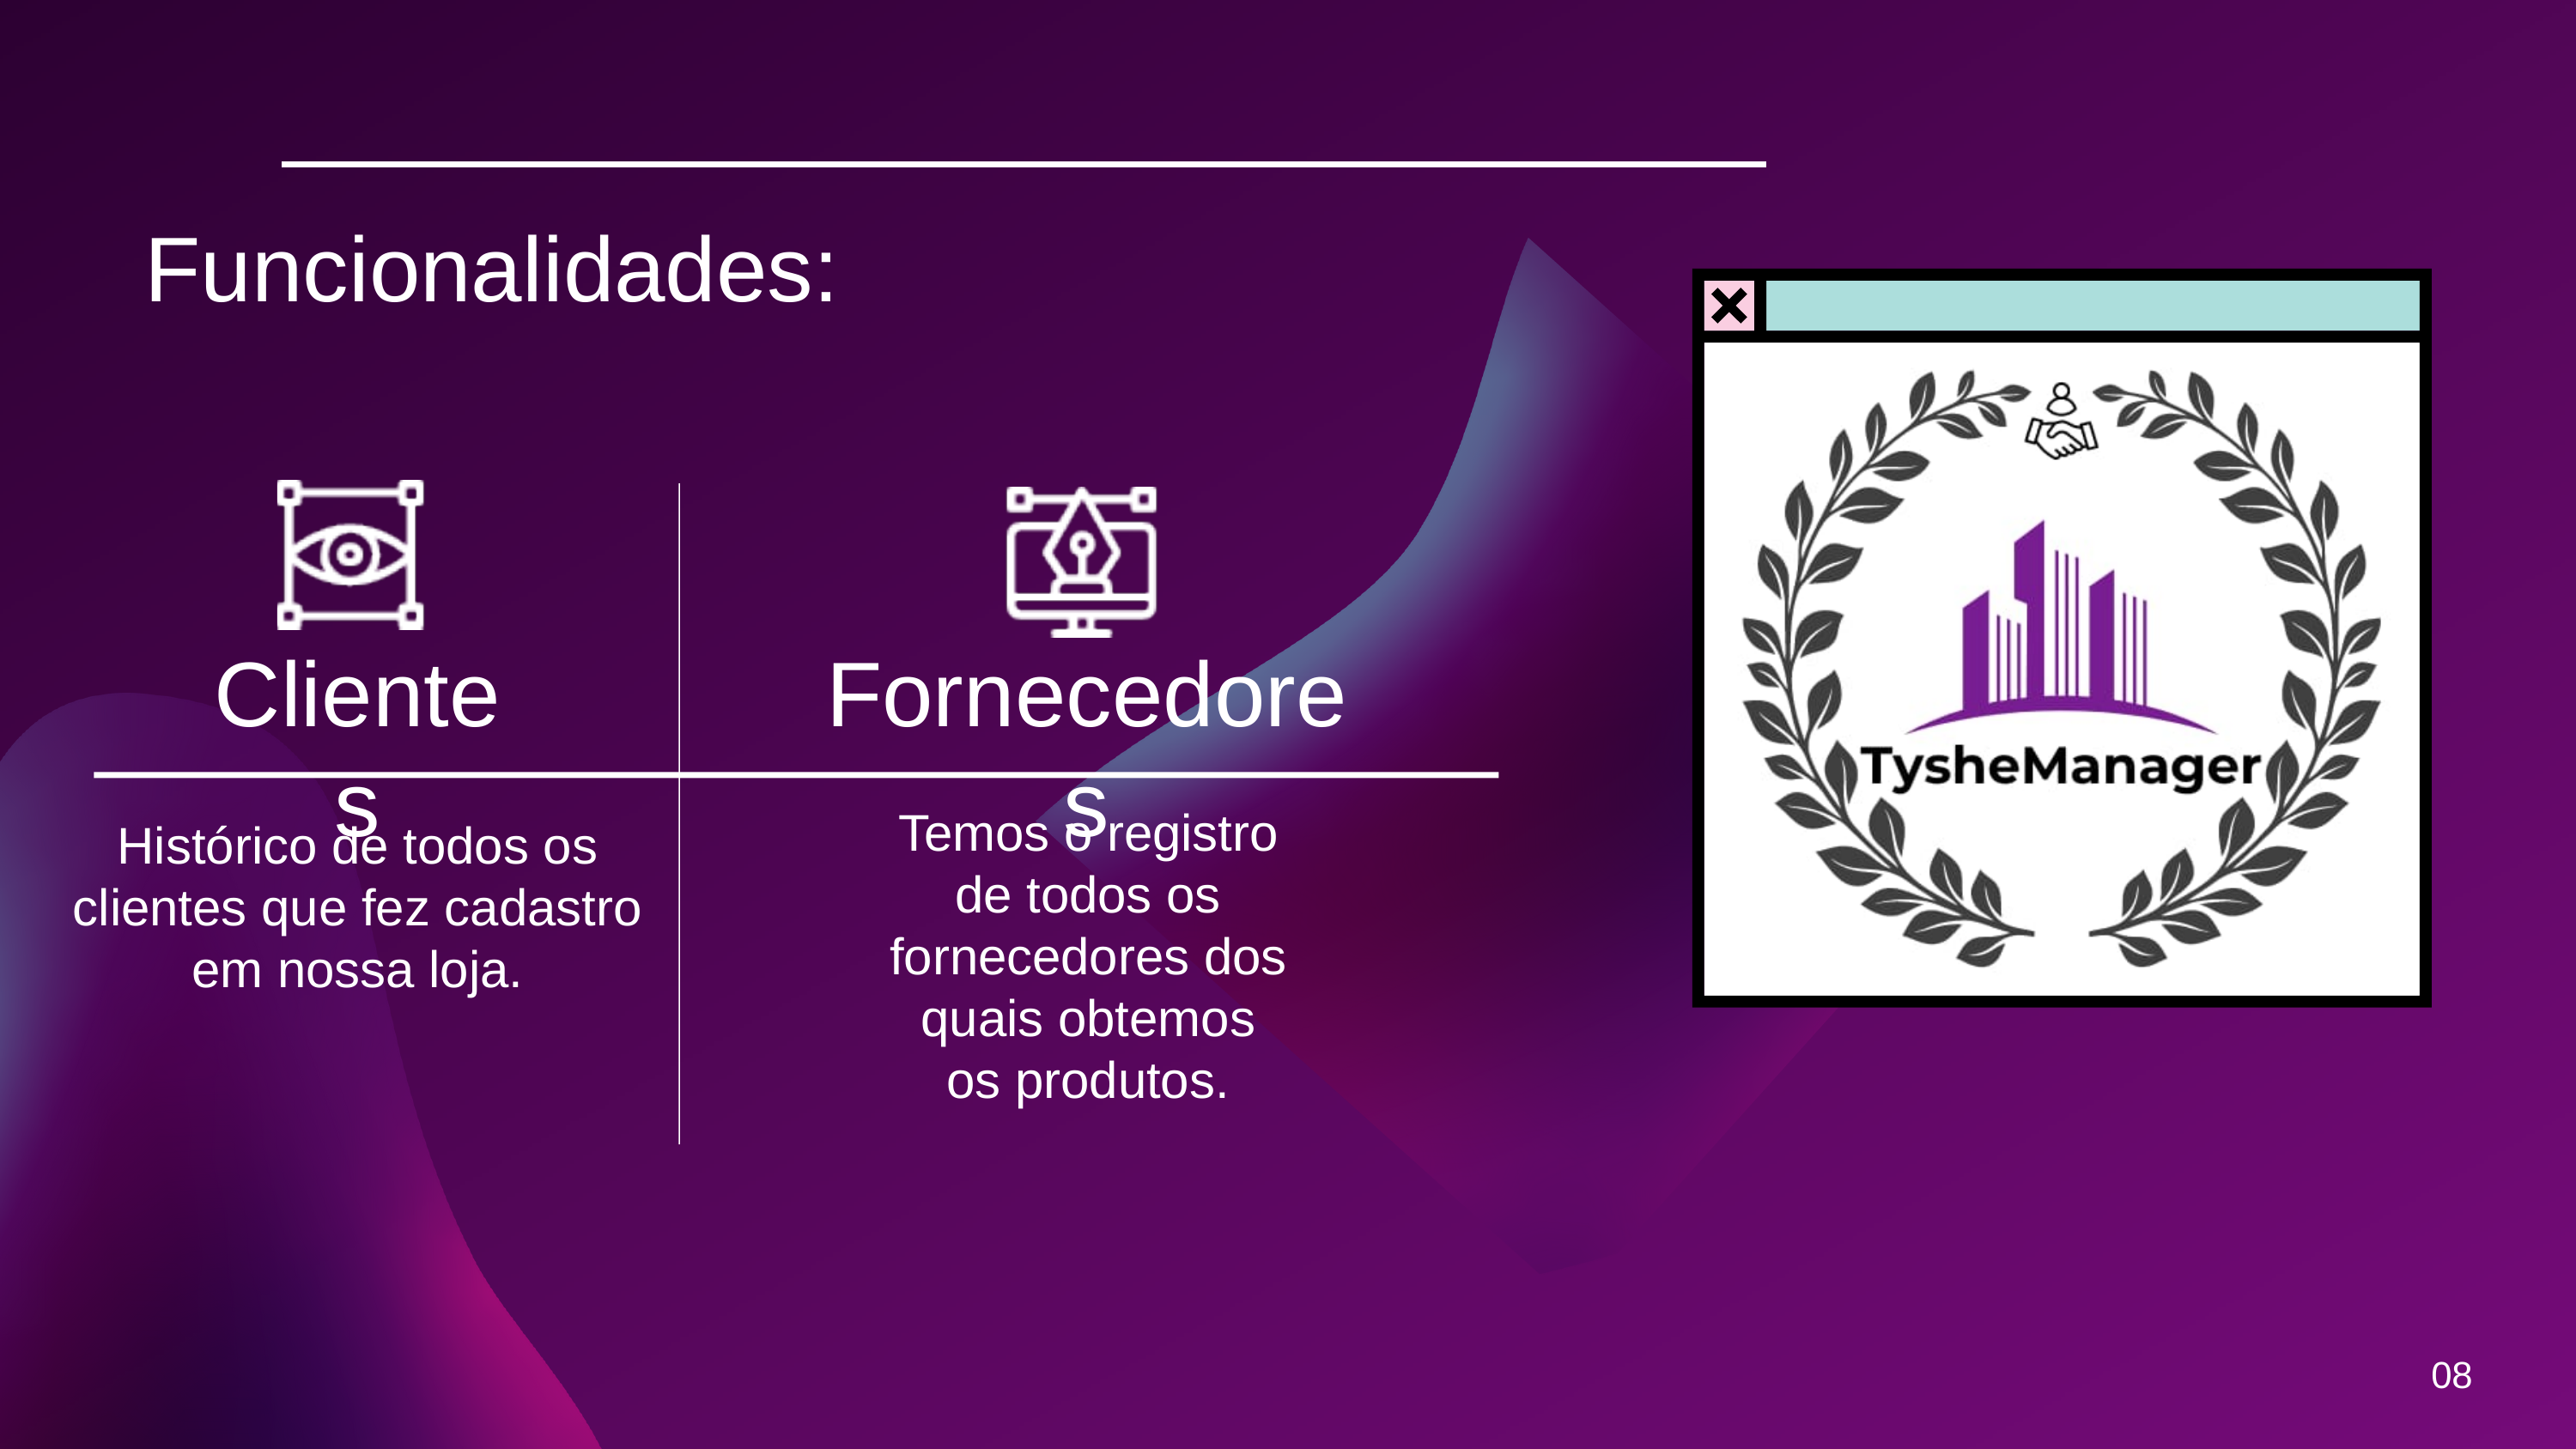

Funcionalidades:

Clientes
Fornecedores

Temos o registro de todos os fornecedores dos quais obtemos os produtos.
Histórico de todos os clientes que fez cadastro em nossa loja.
08